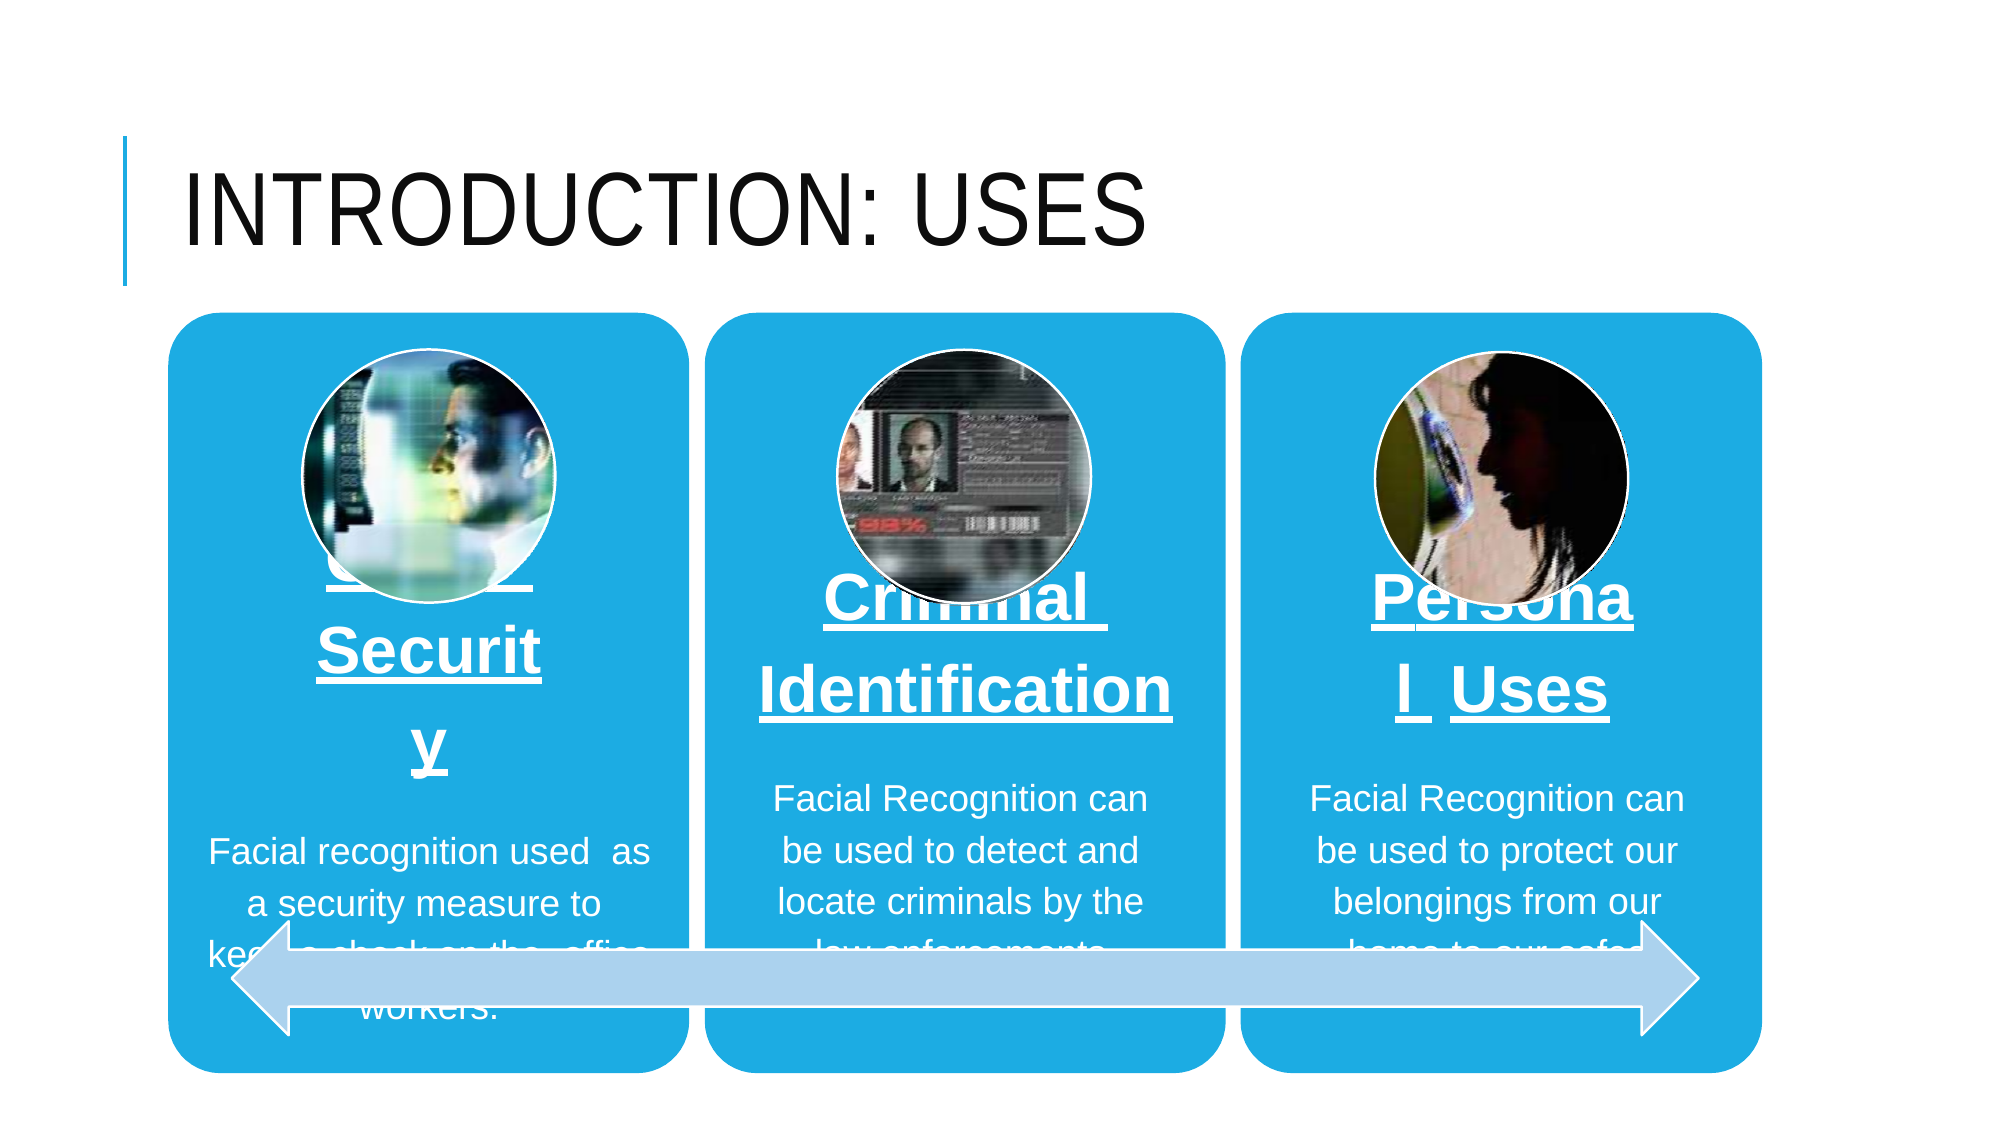

# INTRODUCTION: USES

Office  Security
Facial recognition used  as a security measure to  keep a check on the  office workers.
Criminal  Identification
Facial Recognition can  be used to detect and  locate criminals by the  law enforcements.
Personal  Uses
Facial Recognition can  be used to protect our  belongings from our  home to our safes.